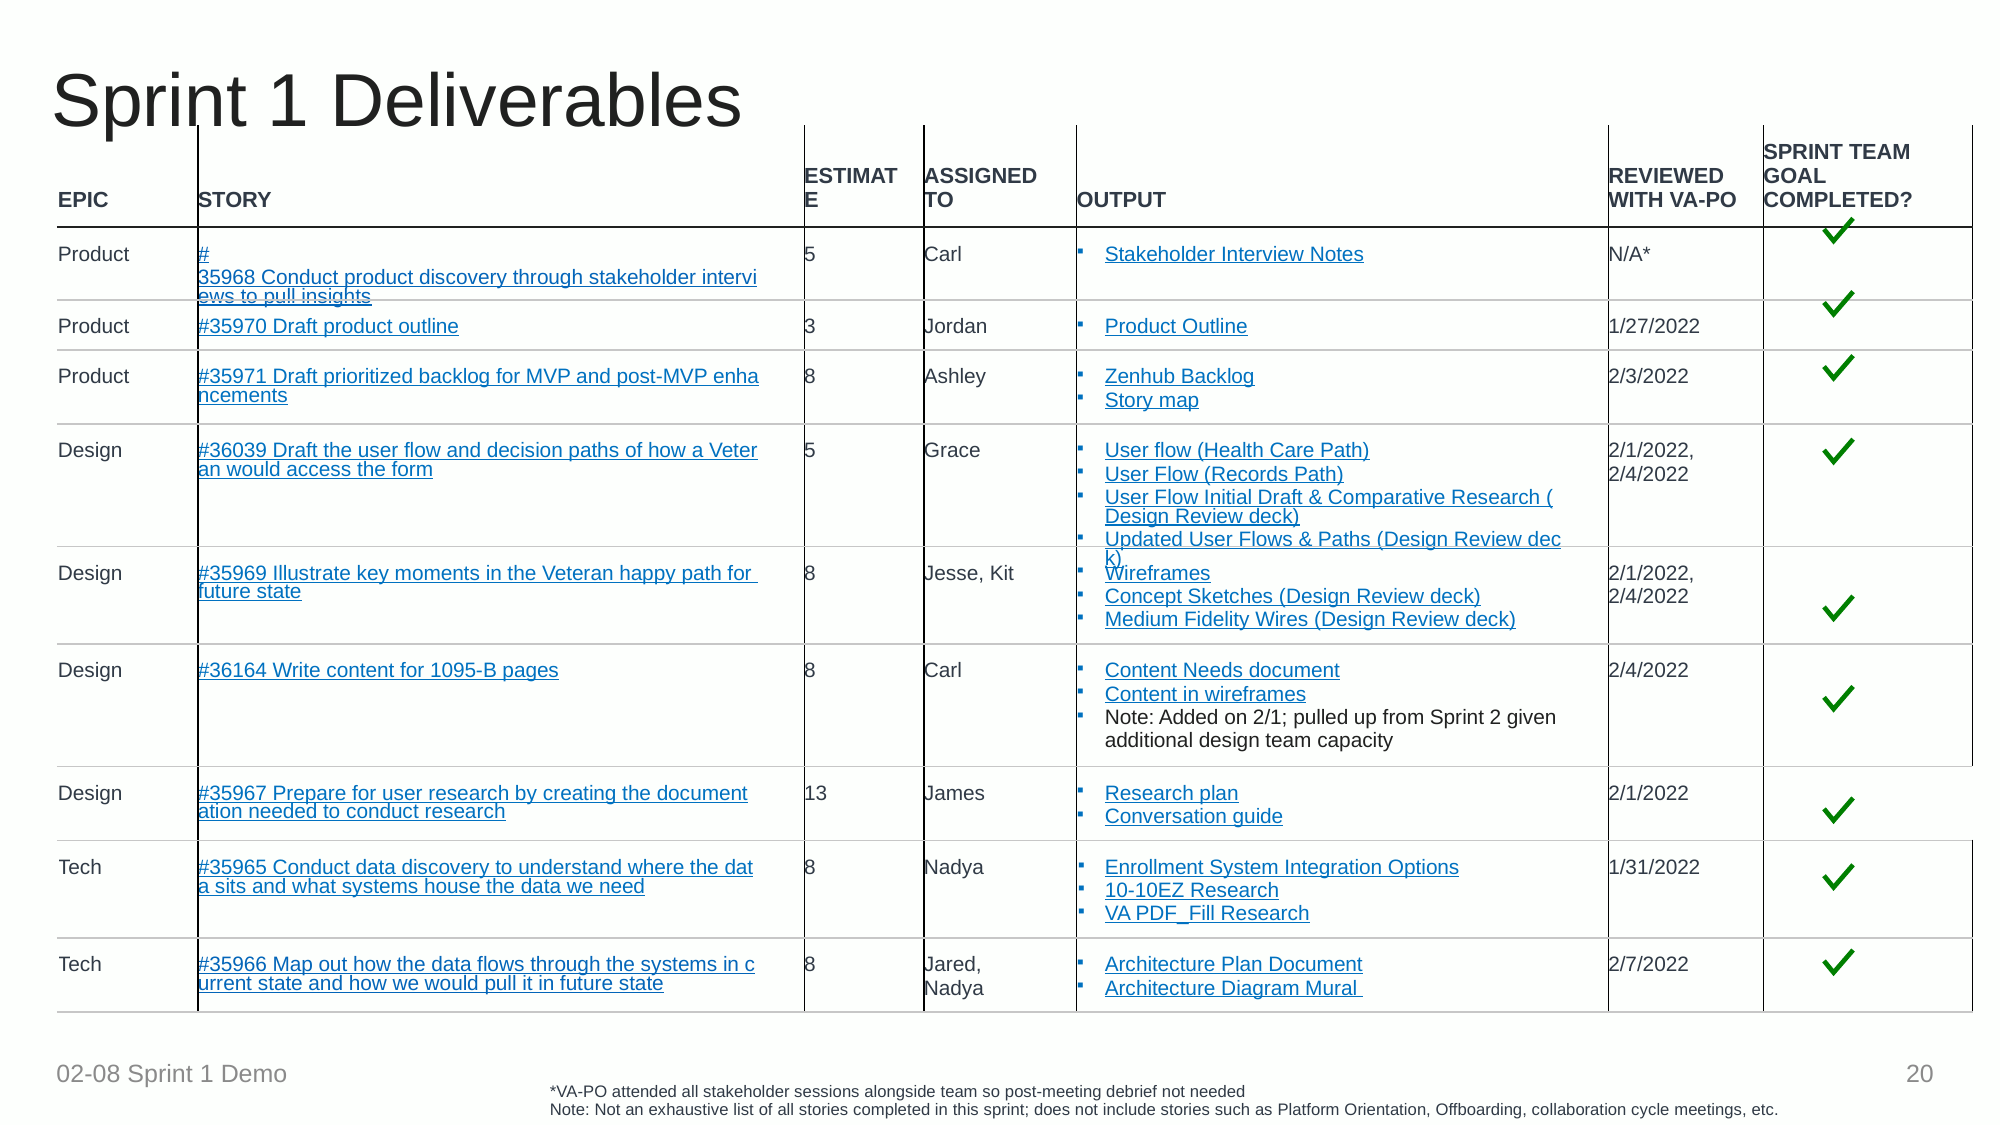

# Sprint 1 Deliverables
| EPIC | STORY | ESTIMATE | ASSIGNED TO | OUTPUT | REVIEWED WITH VA-PO | SPRINT TEAM GOAL COMPLETED? |
| --- | --- | --- | --- | --- | --- | --- |
| Product | #35968 Conduct product discovery through stakeholder interviews to pull insights | 5 | Carl | Stakeholder Interview Notes | N/A\* |  |
| Product | #35970 Draft product outline | 3 | Jordan | Product Outline | 1/27/2022 |  |
| Product | #35971 Draft prioritized backlog for MVP and post-MVP enhancements | 8 | Ashley | Zenhub Backlog Story map | 2/3/2022 |  |
| Design | #36039 Draft the user flow and decision paths of how a Veteran would access the form | 5 | Grace | User flow (Health Care Path) User Flow (Records Path) User Flow Initial Draft & Comparative Research (Design Review deck) Updated User Flows & Paths (Design Review deck) | 2/1/2022, 2/4/2022 |  |
| Design | #35969 Illustrate key moments in the Veteran happy path for future state | 8 | Jesse, Kit | Wireframes Concept Sketches (Design Review deck) Medium Fidelity Wires (Design Review deck) | 2/1/2022, 2/4/2022 |  |
| Design | #36164 Write content for 1095-B pages | 8 | Carl | Content Needs document Content in wireframes Note: Added on 2/1; pulled up from Sprint 2 given additional design team capacity | 2/4/2022 |  |
| Design | #35967 Prepare for user research by creating the documentation needed to conduct research | 13 | James | Research plan Conversation guide | 2/1/2022 |  |
| Tech | #35965 Conduct data discovery to understand where the data sits and what systems house the data we need | 8 | Nadya | Enrollment System Integration Options 10-10EZ Research VA PDF\_Fill Research | 1/31/2022 |  |
| Tech | #35966 Map out how the data flows through the systems in current state and how we would pull it in future state | 8 | Jared, Nadya | Architecture Plan Document Architecture Diagram Mural | 2/7/2022 |  |

02-08 Sprint 1 Demo
20
*VA-PO attended all stakeholder sessions alongside team so post-meeting debrief not needed
Note: Not an exhaustive list of all stories completed in this sprint; does not include stories such as Platform Orientation, Offboarding, collaboration cycle meetings, etc.